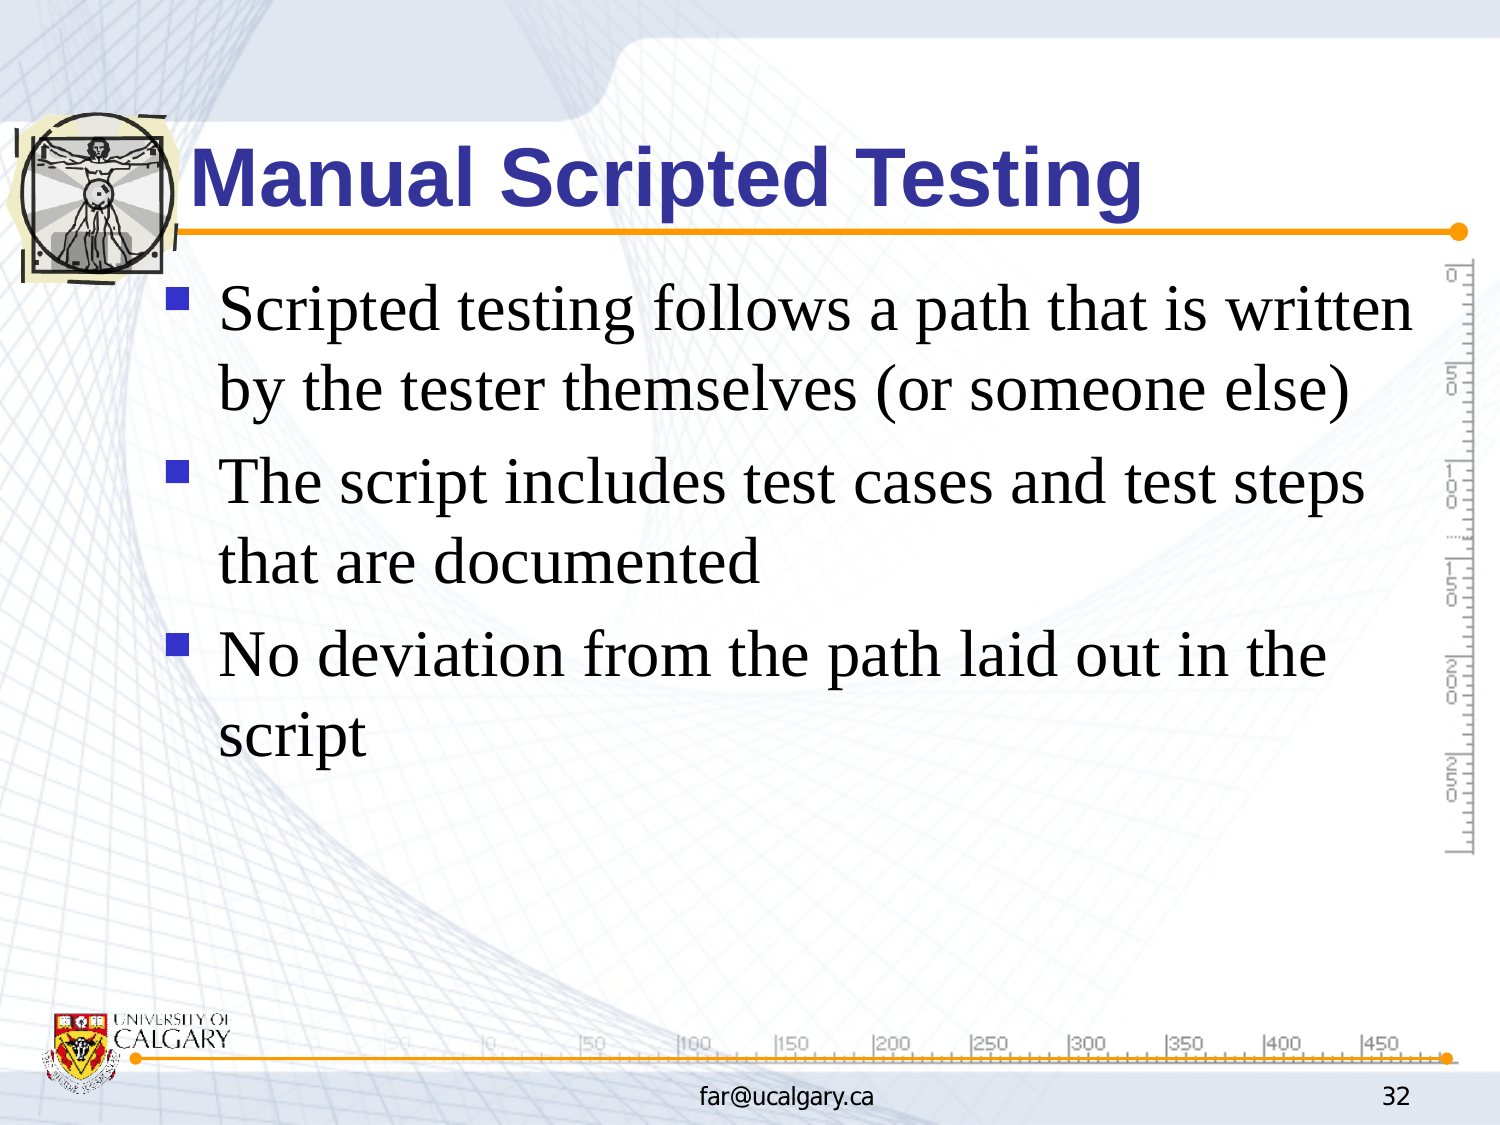

# Manual Scripted Testing
Scripted testing follows a path that is written by the tester themselves (or someone else)
The script includes test cases and test steps that are documented
No deviation from the path laid out in the script
far@ucalgary.ca
32